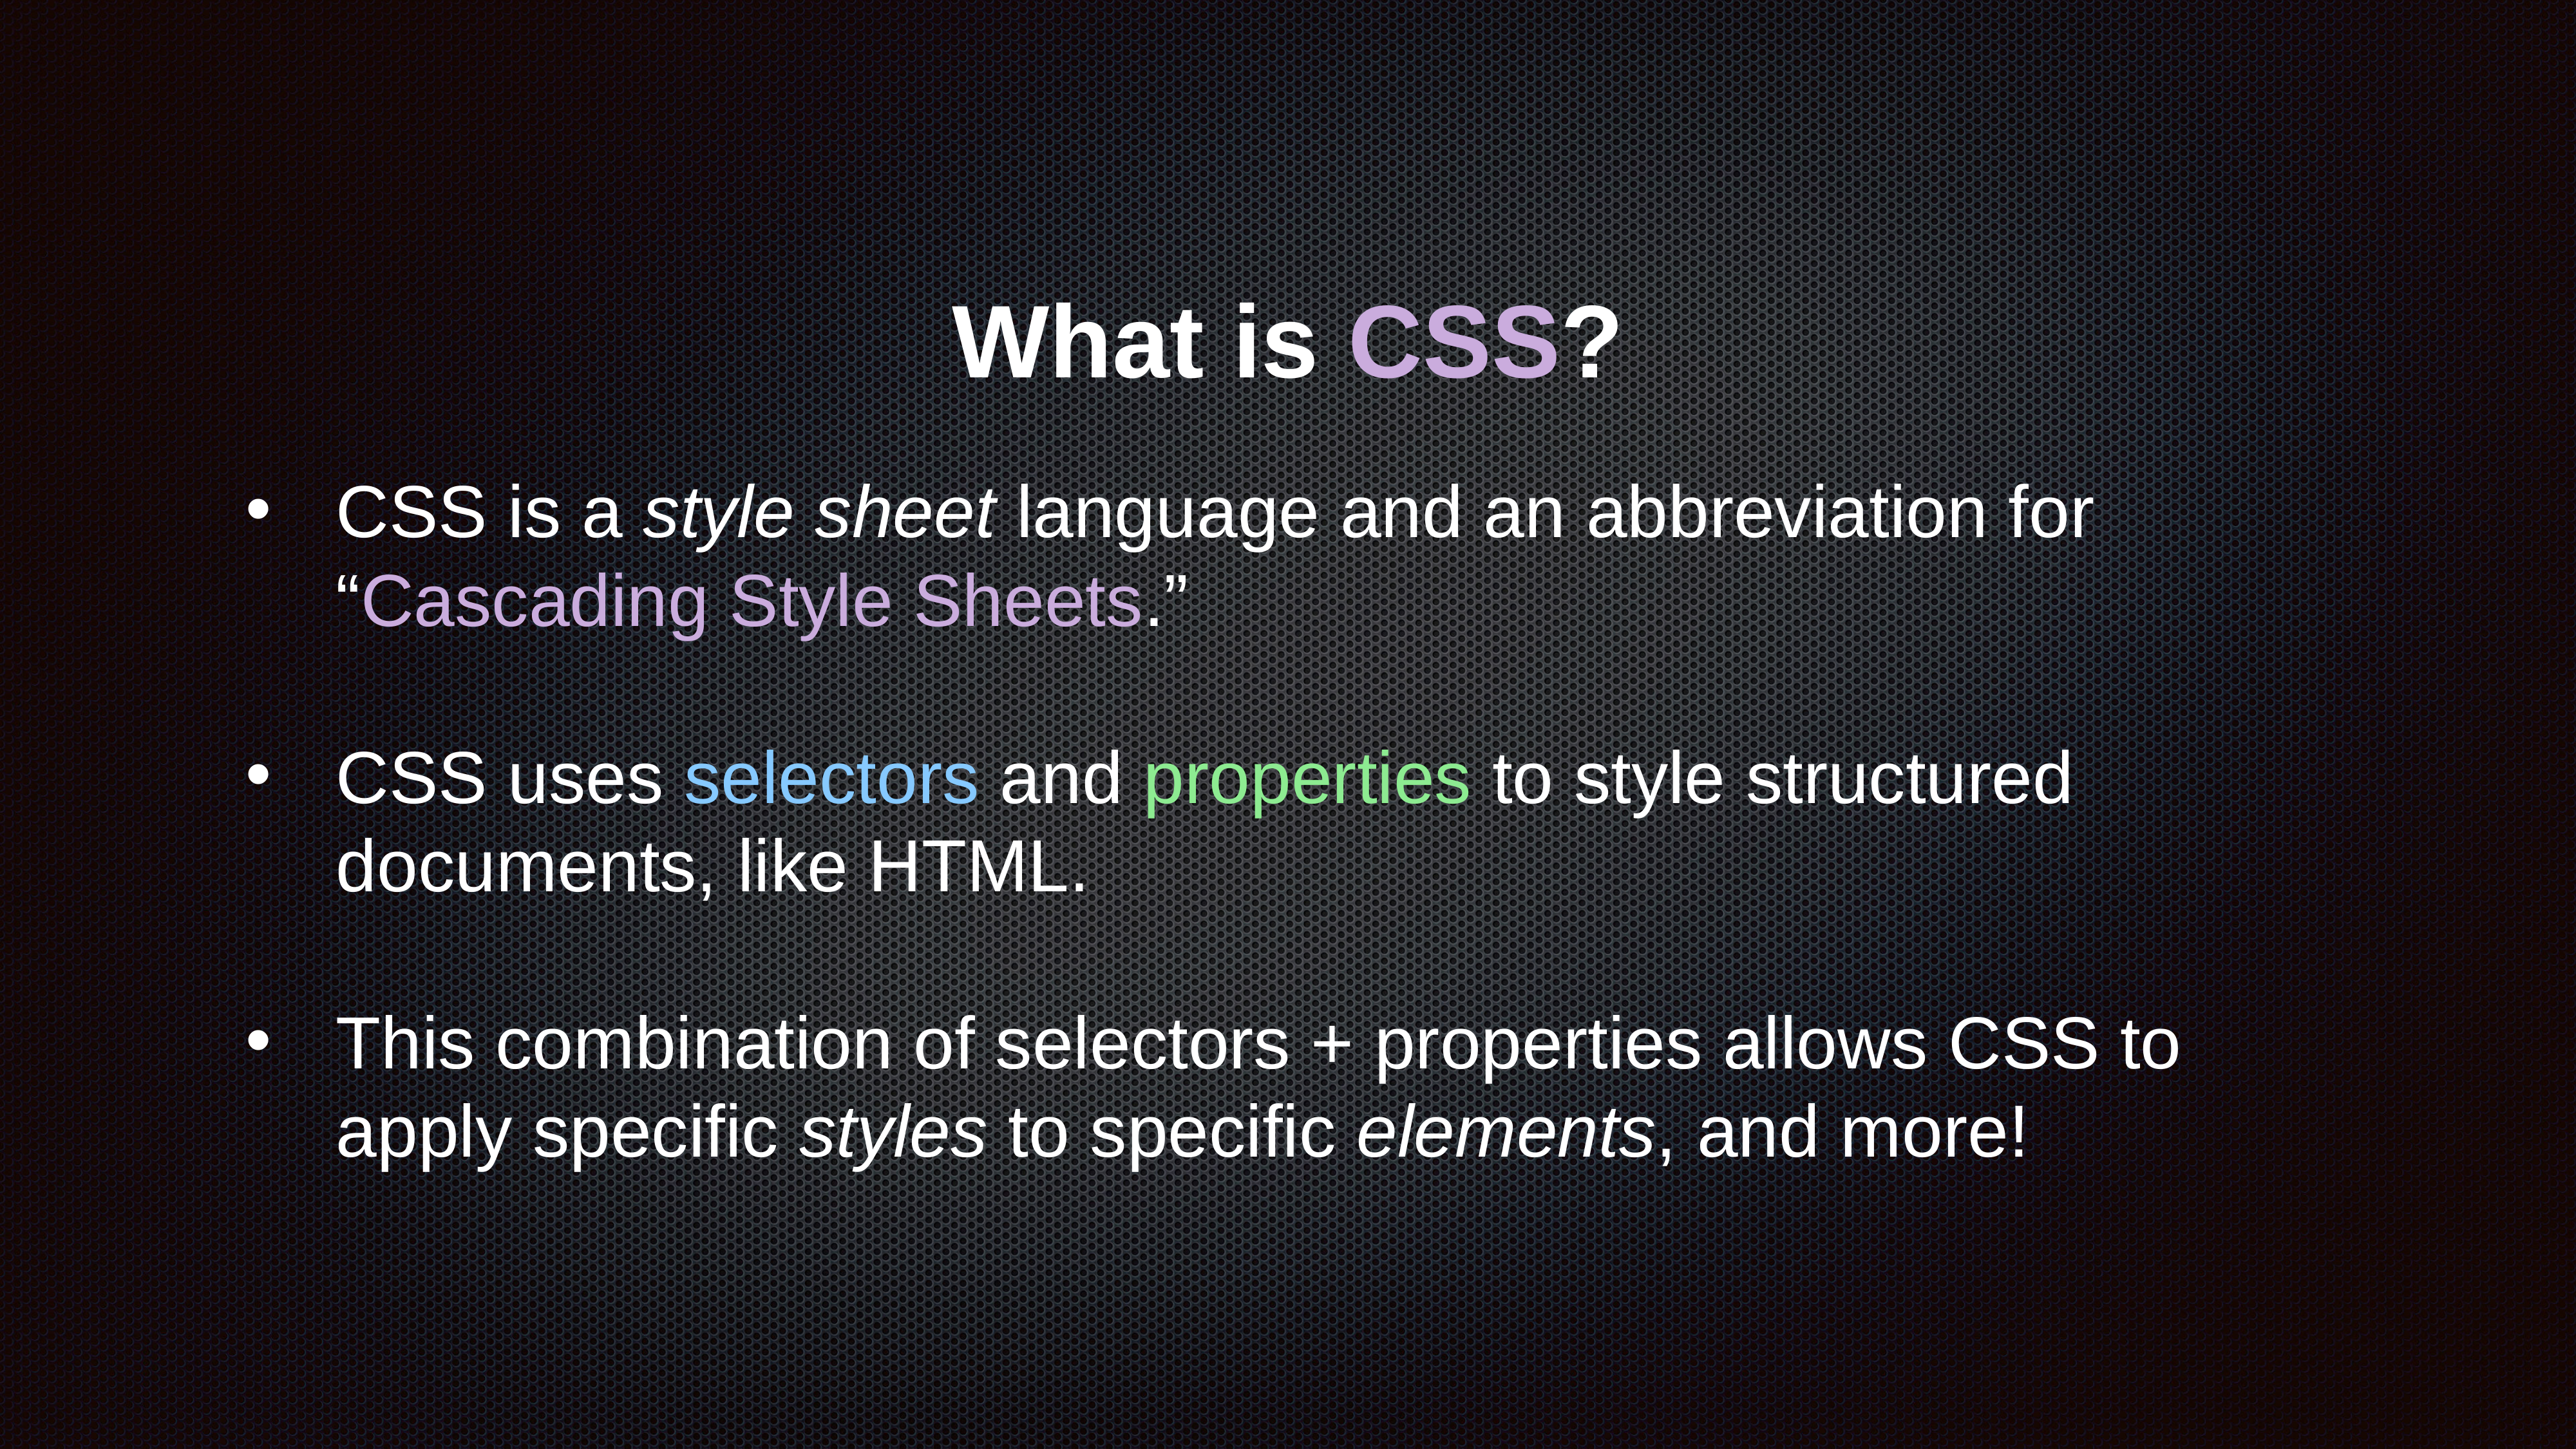

What is CSS?
CSS is a style sheet language and an abbreviation for “Cascading Style Sheets.”

CSS uses selectors and properties to style structured documents, like HTML.

This combination of selectors + properties allows CSS to apply specific styles to specific elements, and more!